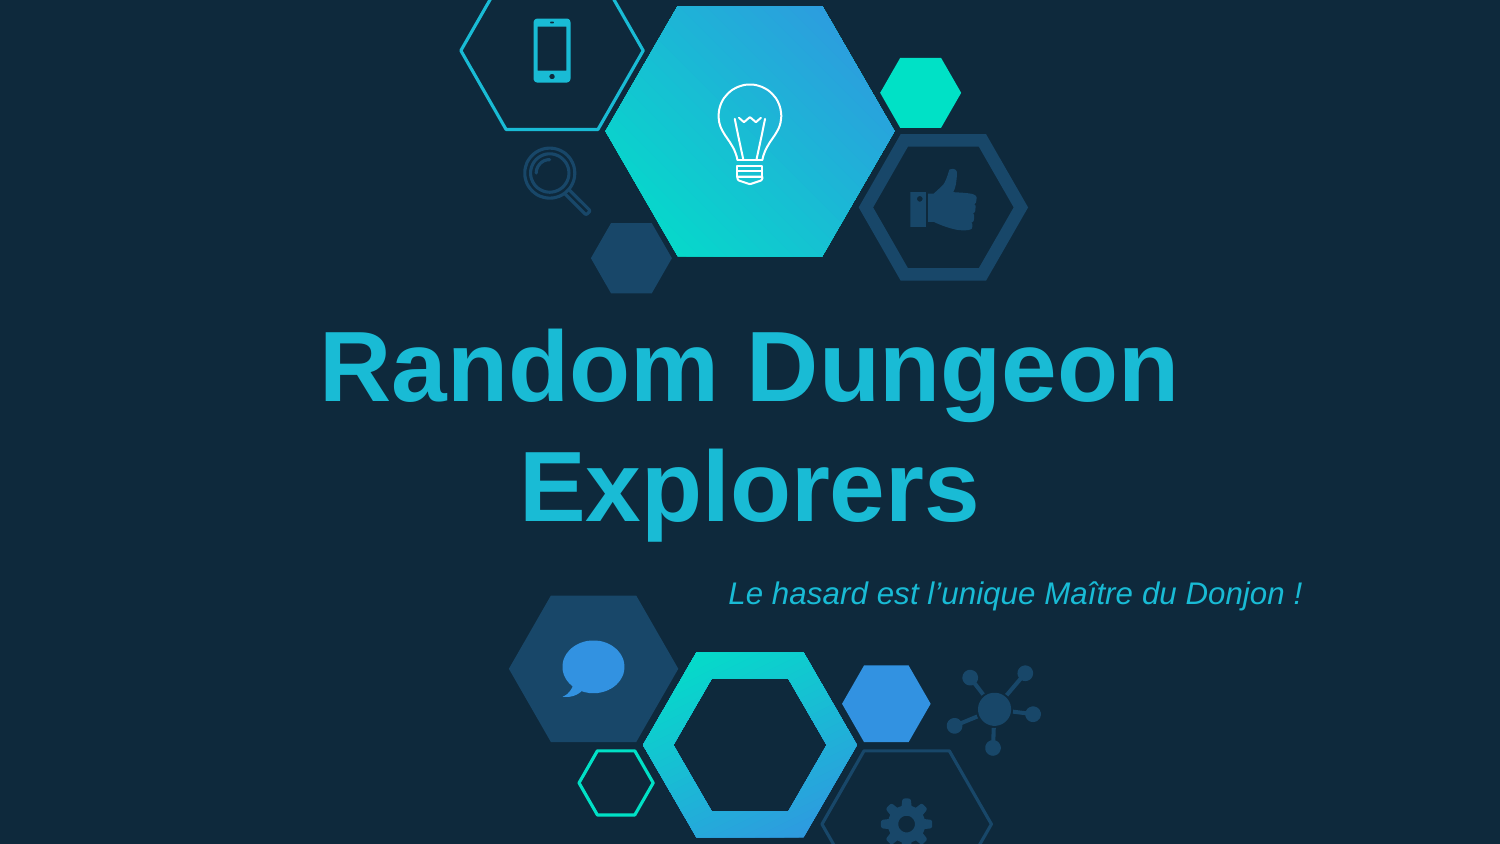

# Random Dungeon Explorers
Le hasard est l’unique Maître du Donjon !